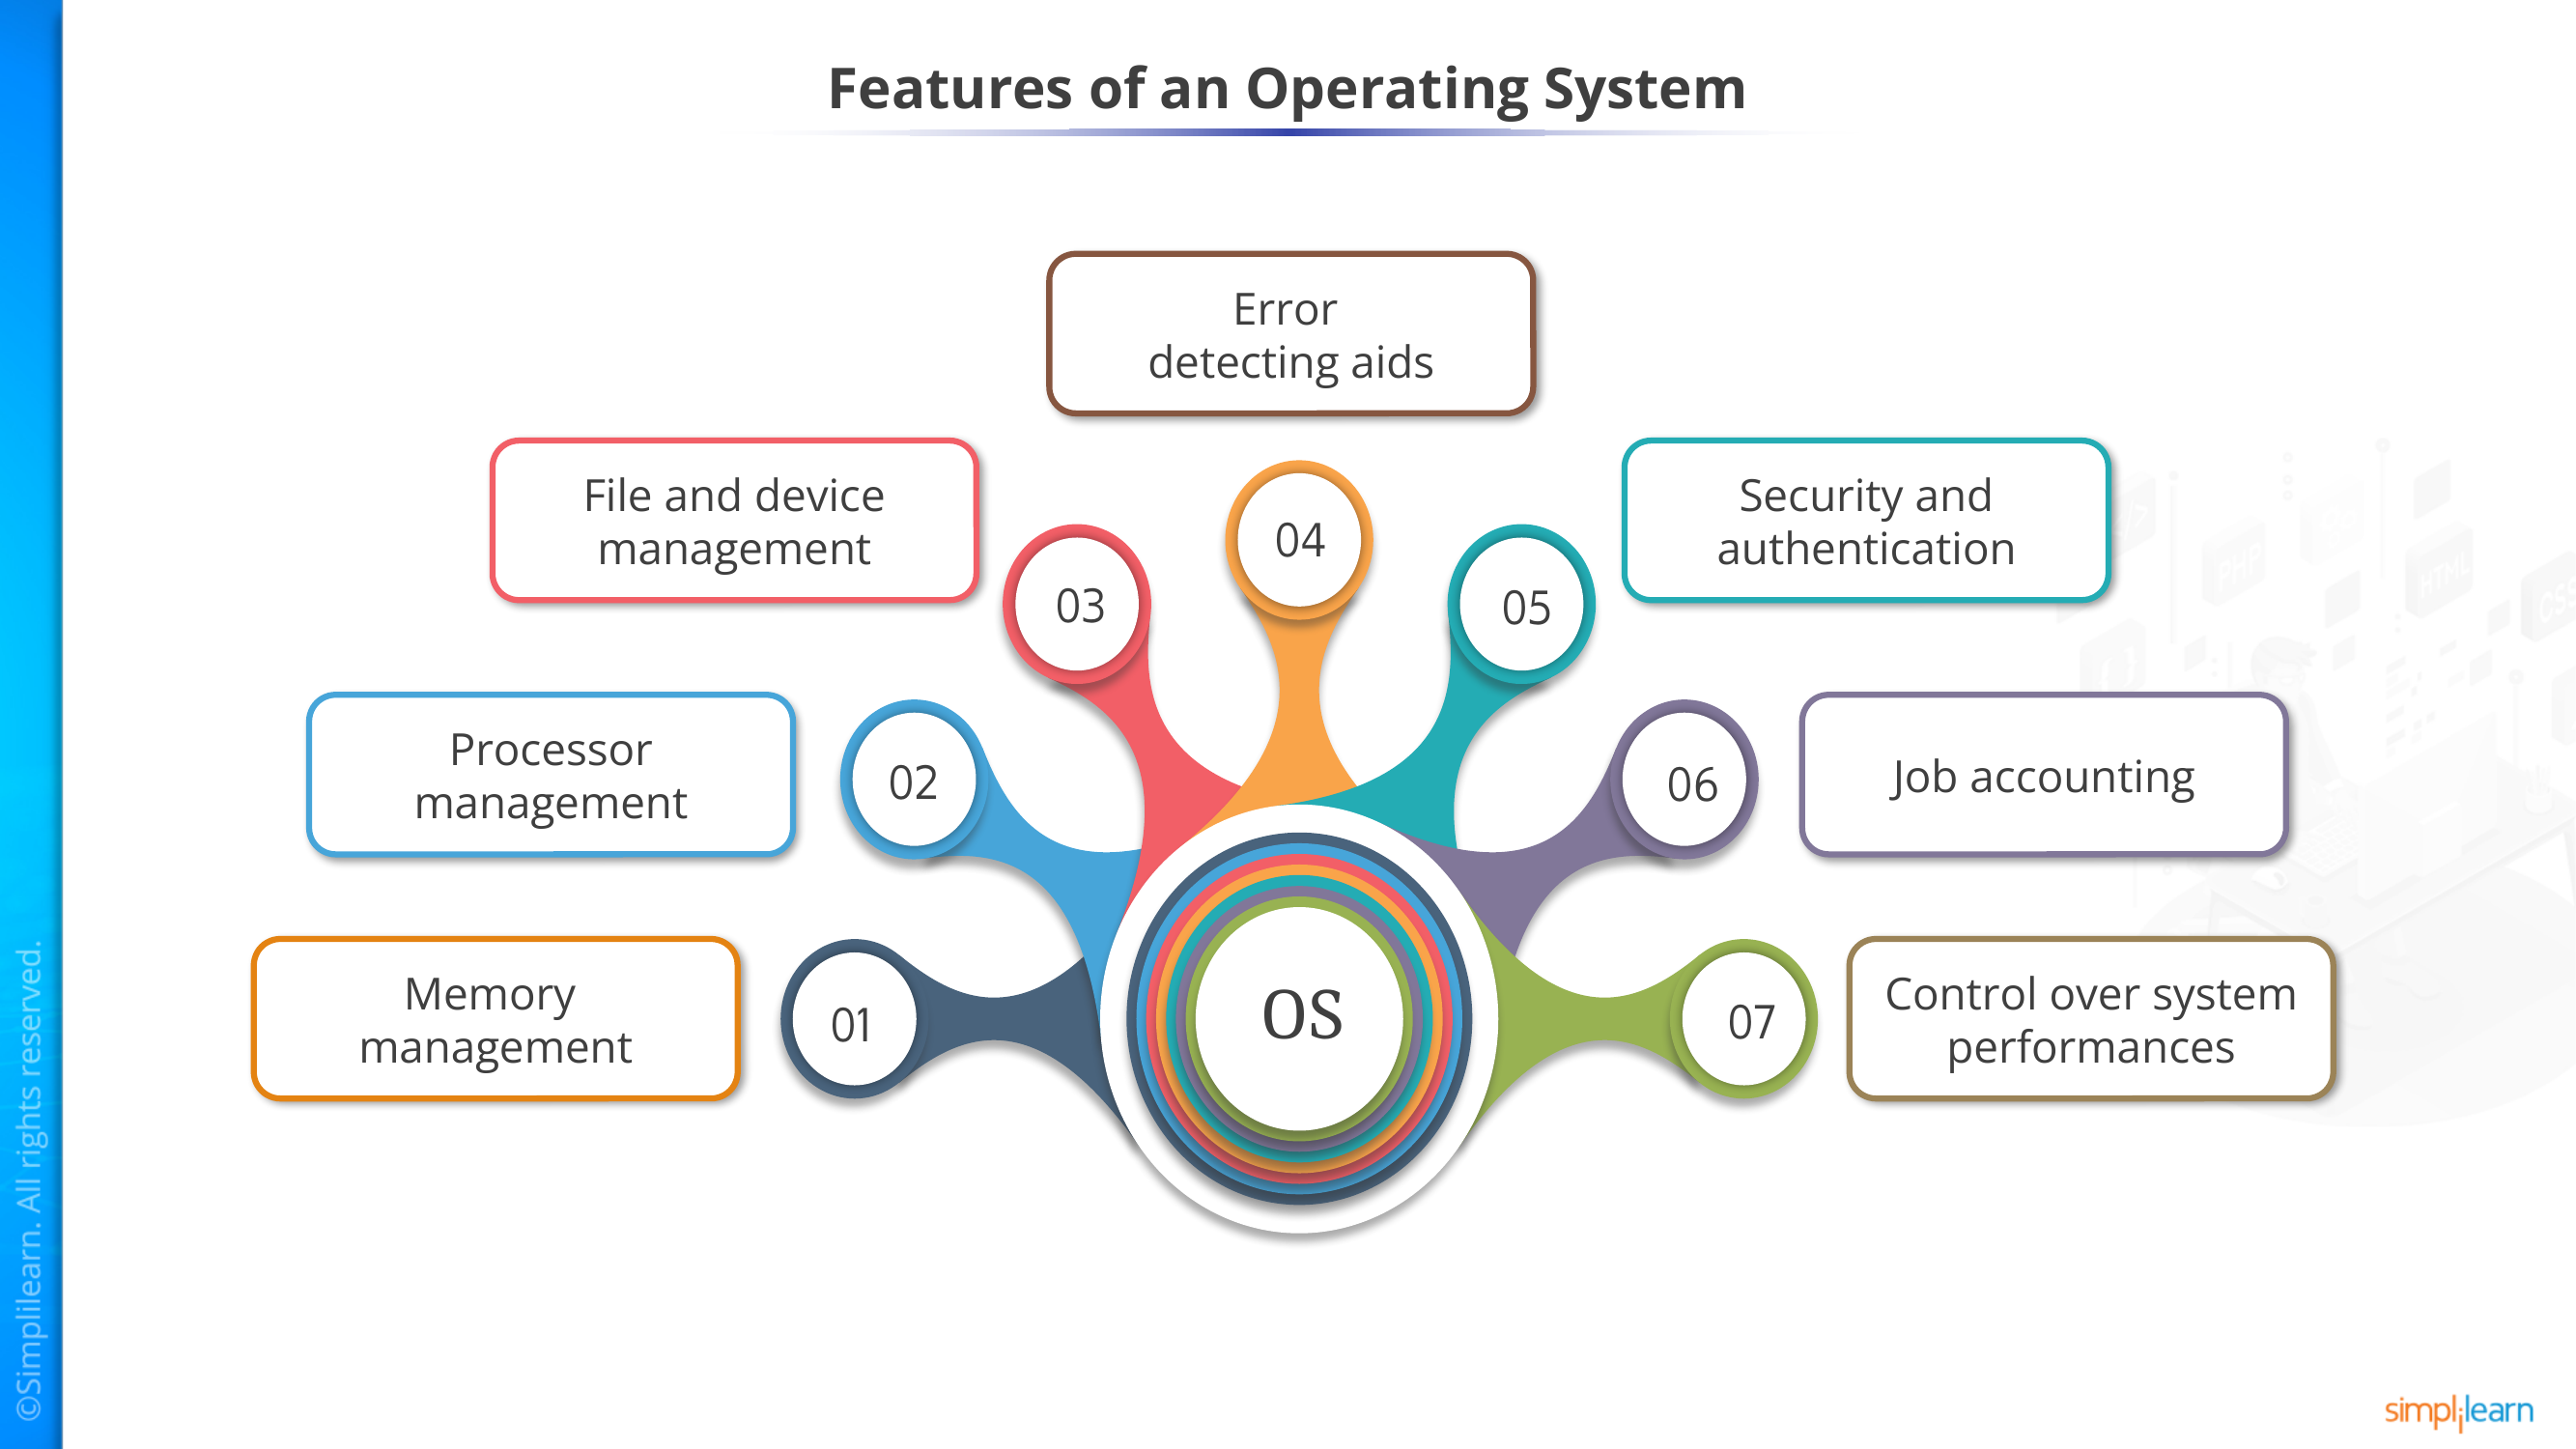

# Features of an Operating System

Error
detecting aids
File and device management
Security and authentication

04
03
05
02
06
07
01
Processor management
Job accounting
Memory
management
Control over system performances
OS